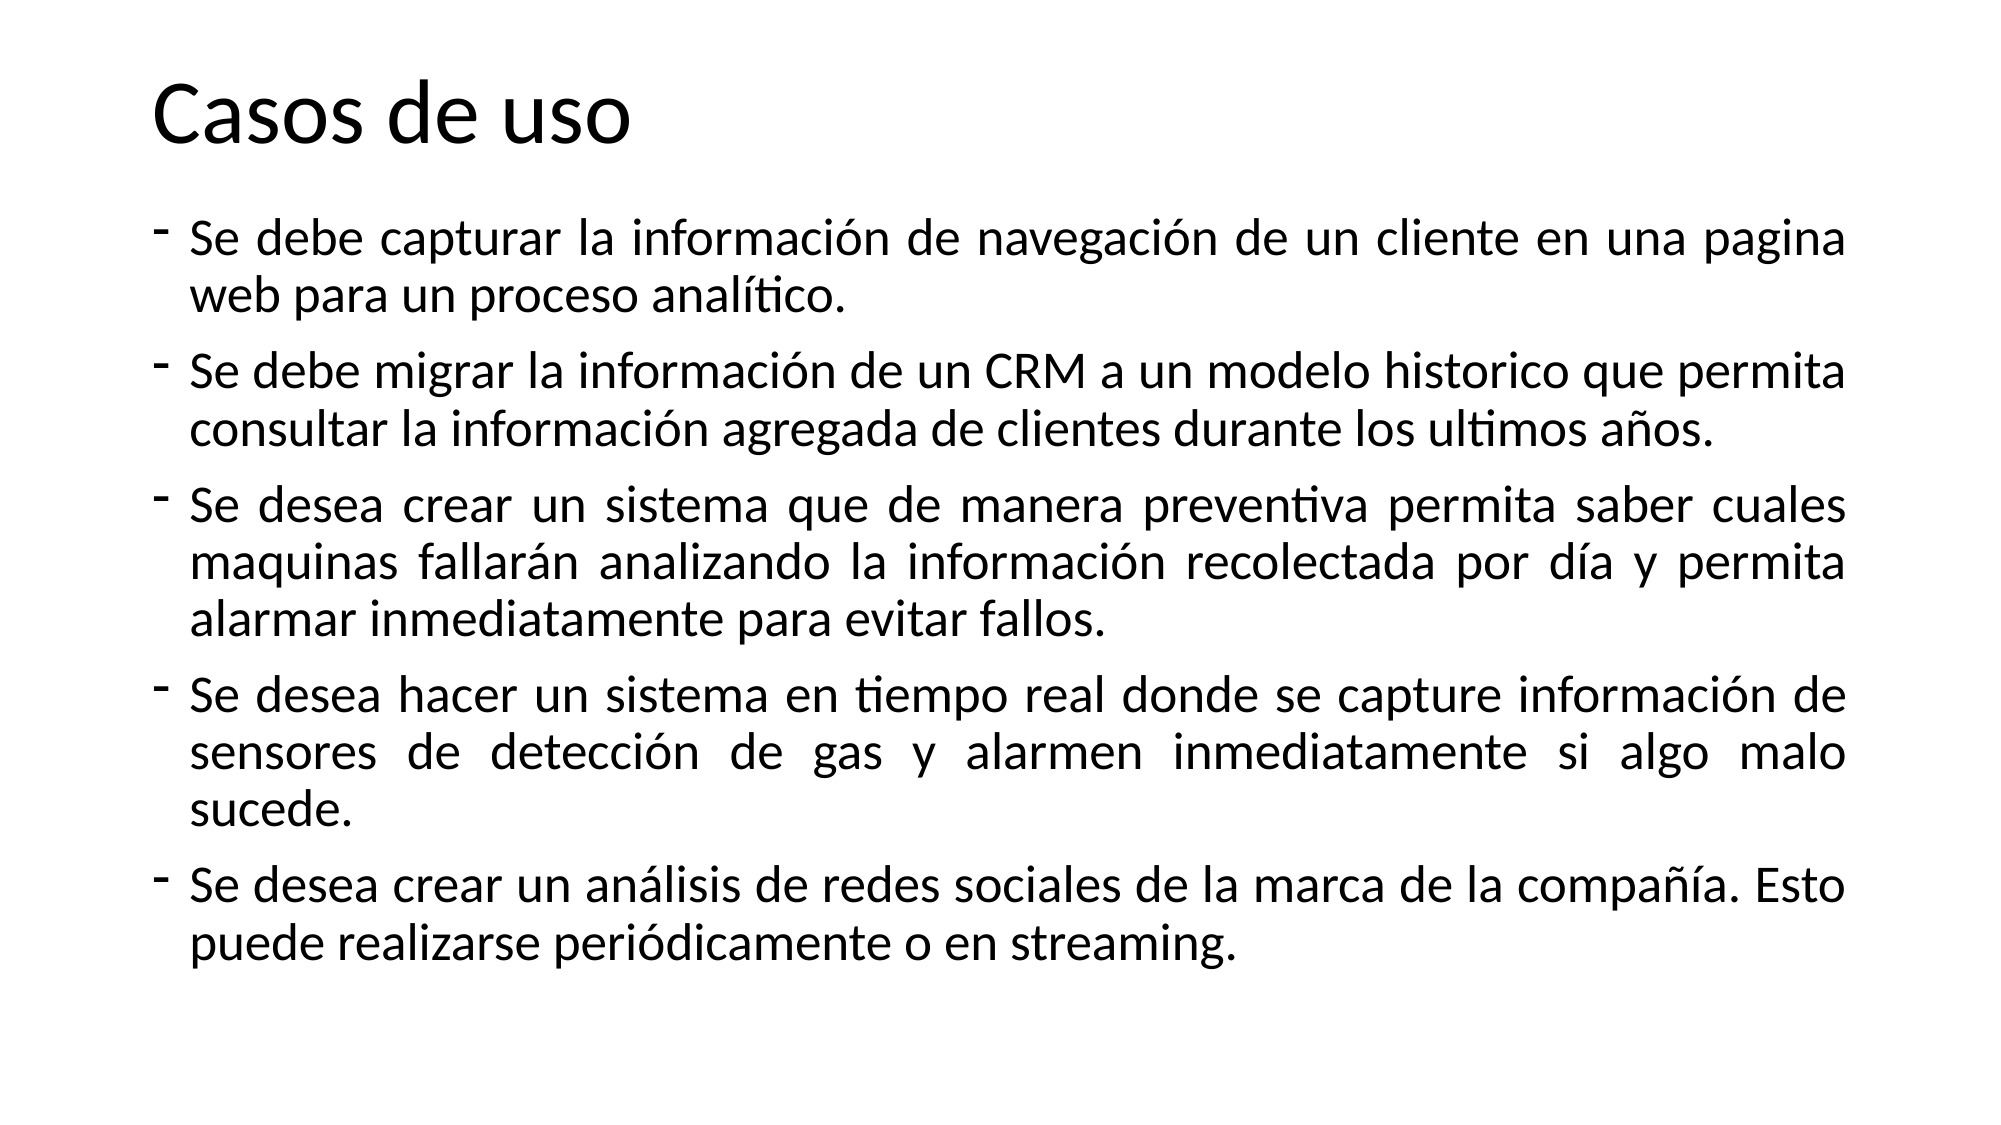

# Casos de uso
Se debe capturar la información de navegación de un cliente en una pagina web para un proceso analítico.
Se debe migrar la información de un CRM a un modelo historico que permita consultar la información agregada de clientes durante los ultimos años.
Se desea crear un sistema que de manera preventiva permita saber cuales maquinas fallarán analizando la información recolectada por día y permita alarmar inmediatamente para evitar fallos.
Se desea hacer un sistema en tiempo real donde se capture información de sensores de detección de gas y alarmen inmediatamente si algo malo sucede.
Se desea crear un análisis de redes sociales de la marca de la compañía. Esto puede realizarse periódicamente o en streaming.